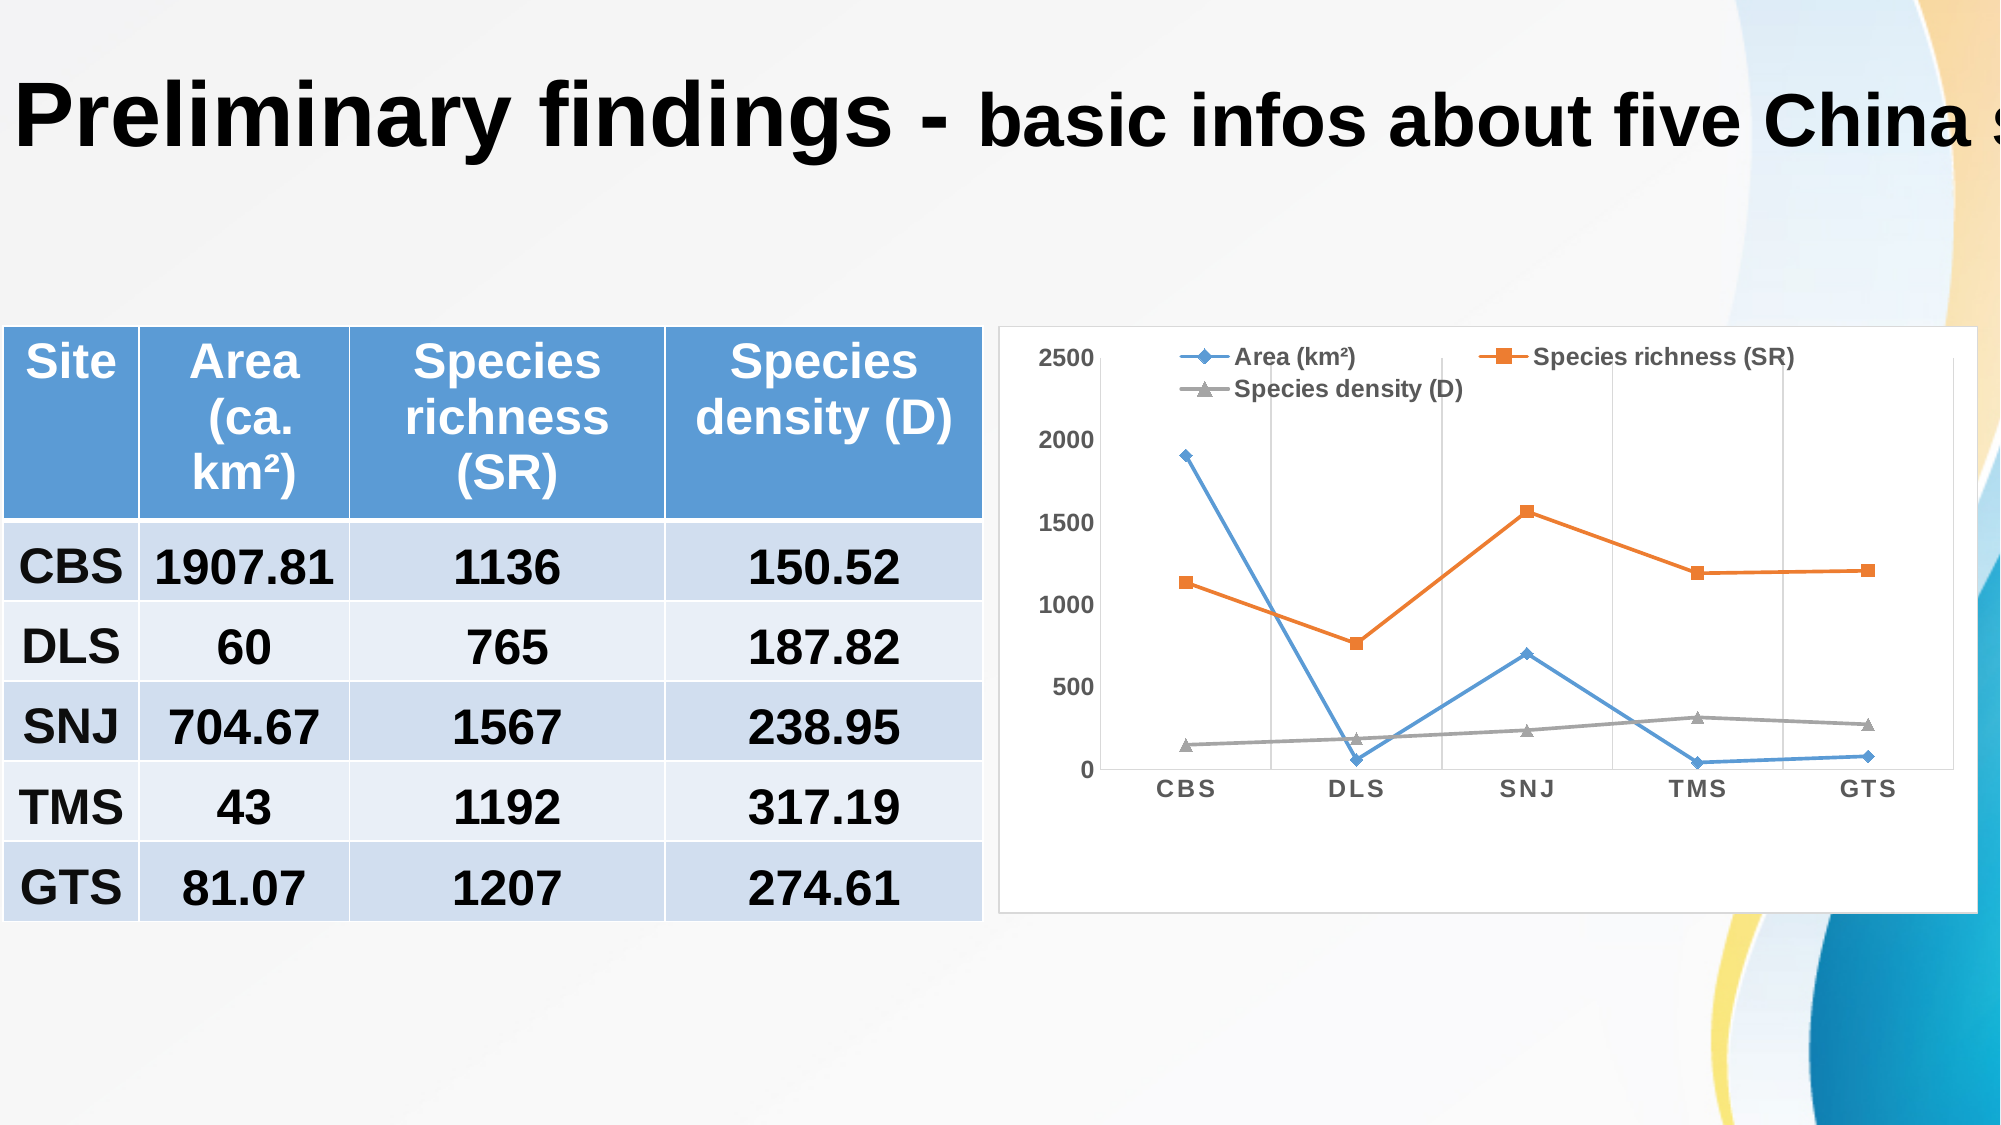

3. Preliminary findings - basic infos about five China sites
| Site | Area (ca. km²) | Species richness (SR) | Species density (D) |
| --- | --- | --- | --- |
| CBS | 1907.81 | 1136 | 150.52 |
| DLS | 60 | 765 | 187.82 |
| SNJ | 704.67 | 1567 | 238.95 |
| TMS | 43 | 1192 | 317.19 |
| GTS | 81.07 | 1207 | 274.61 |

### Chart

| Category | Area (km²) | Species richness (SR) | Species density (D) |
|---|---|---|---|
| CBS | 1907.81 | 1136.0 | 150.52 |
| DLS | 60.0 | 765.0 | 187.82 |
| SNJ | 704.67 | 1567.0 | 238.95 |
| TMS | 43.0 | 1192.0 | 317.19 |
| GTS | 81.07 | 1207.0 | 274.61 |